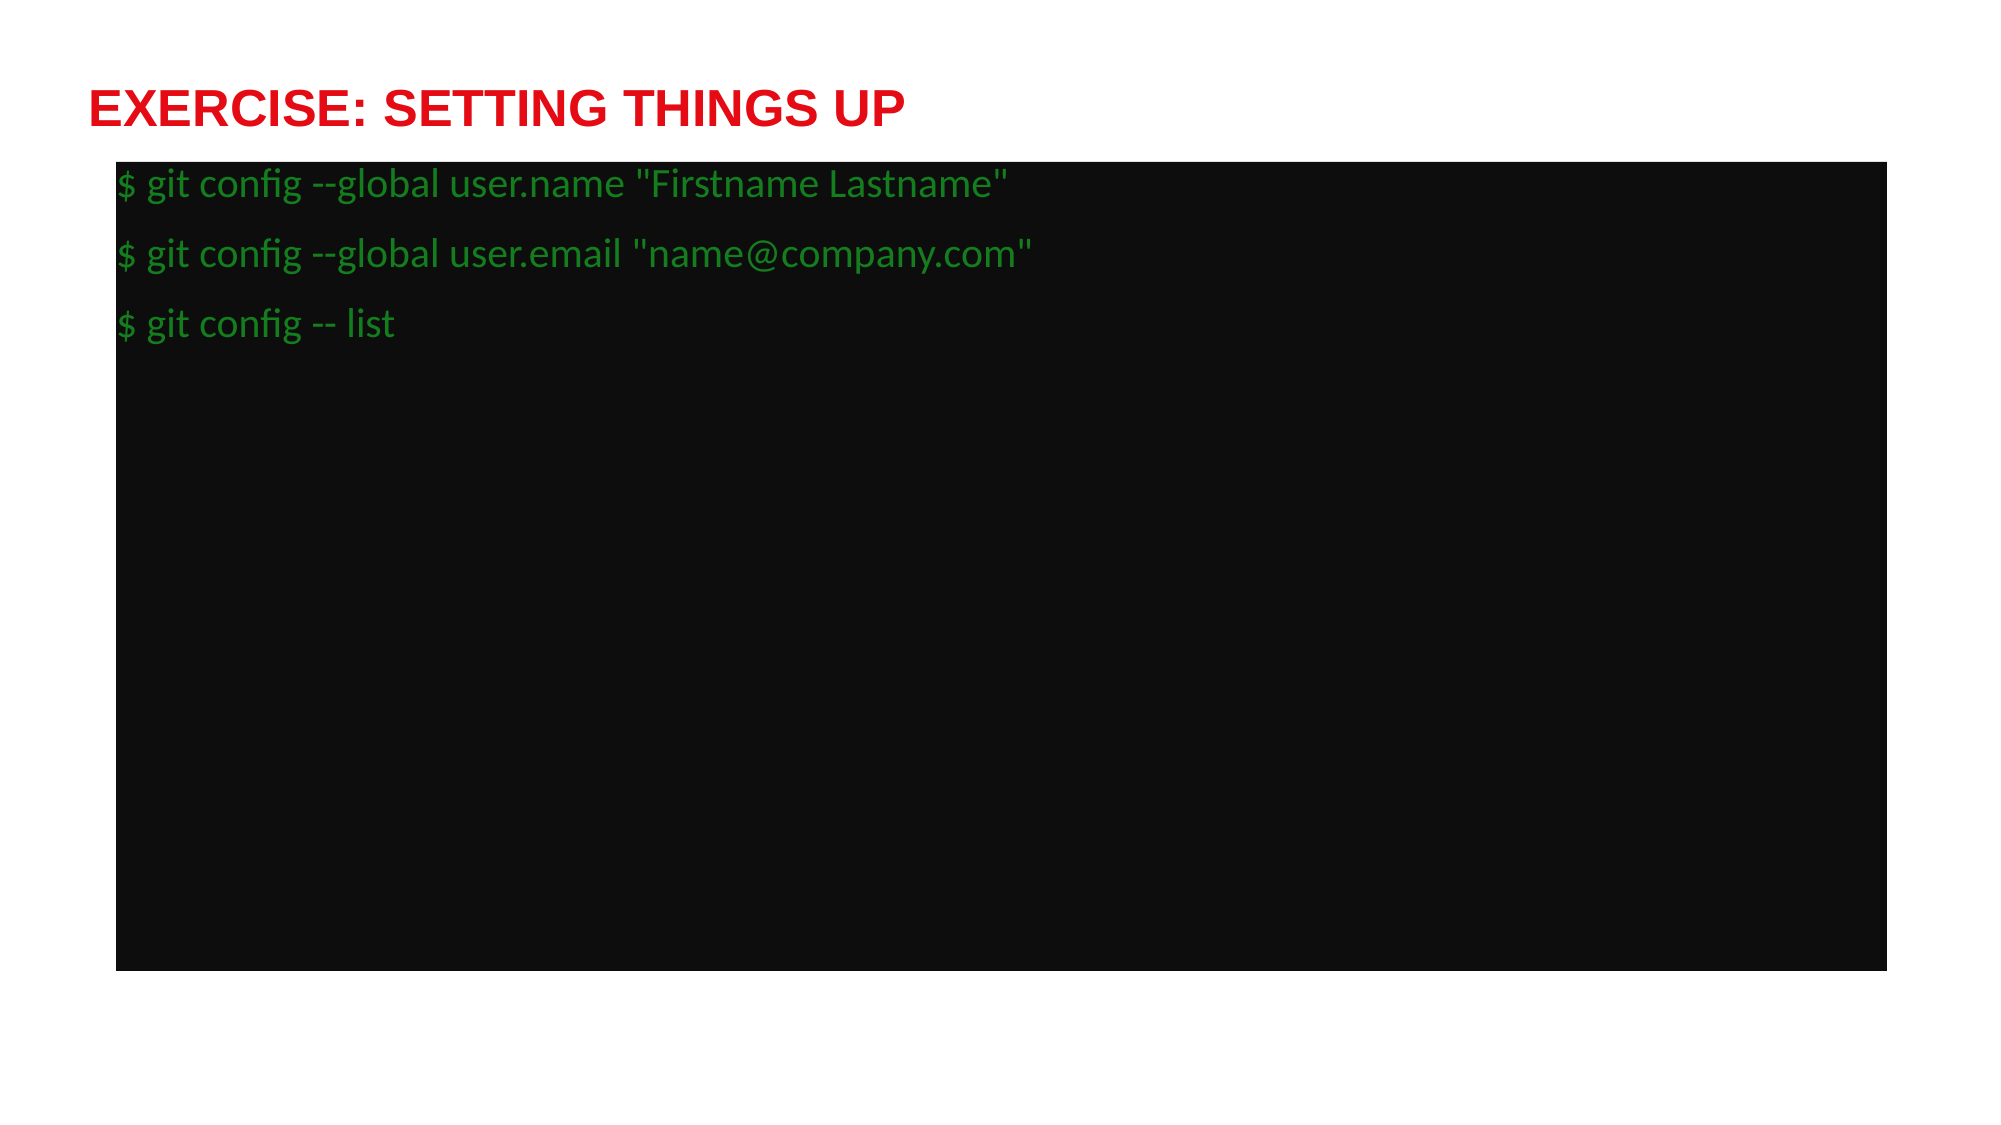

# Exercise: Setting things up

$ git config --global user.name "Firstname Lastname"
$ git config --global user.email "name@company.com"
$ git config -- list